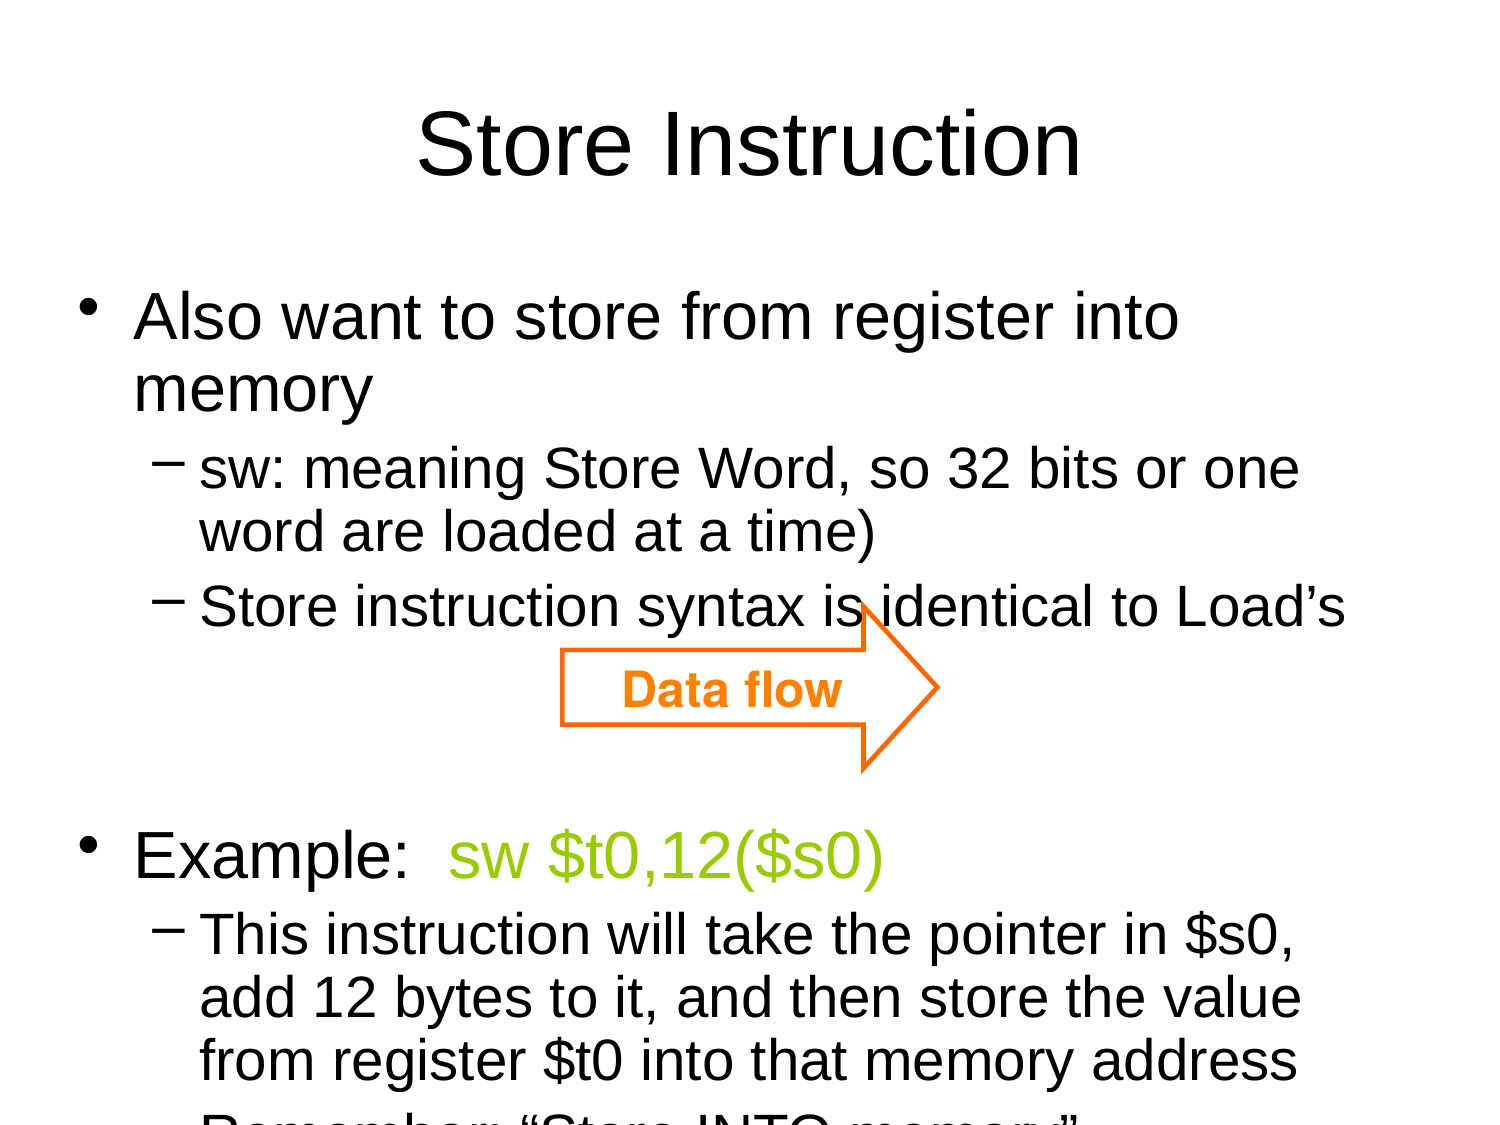

# Store Instruction
Also want to store from register into memory
sw: meaning Store Word, so 32 bits or one word are loaded at a time)
Store instruction syntax is identical to Load’s

Example:  sw $t0,12($s0)
This instruction will take the pointer in $s0, add 12 bytes to it, and then store the value from register $t0 into that memory address
Remember: “Store INTO memory”
Data flow